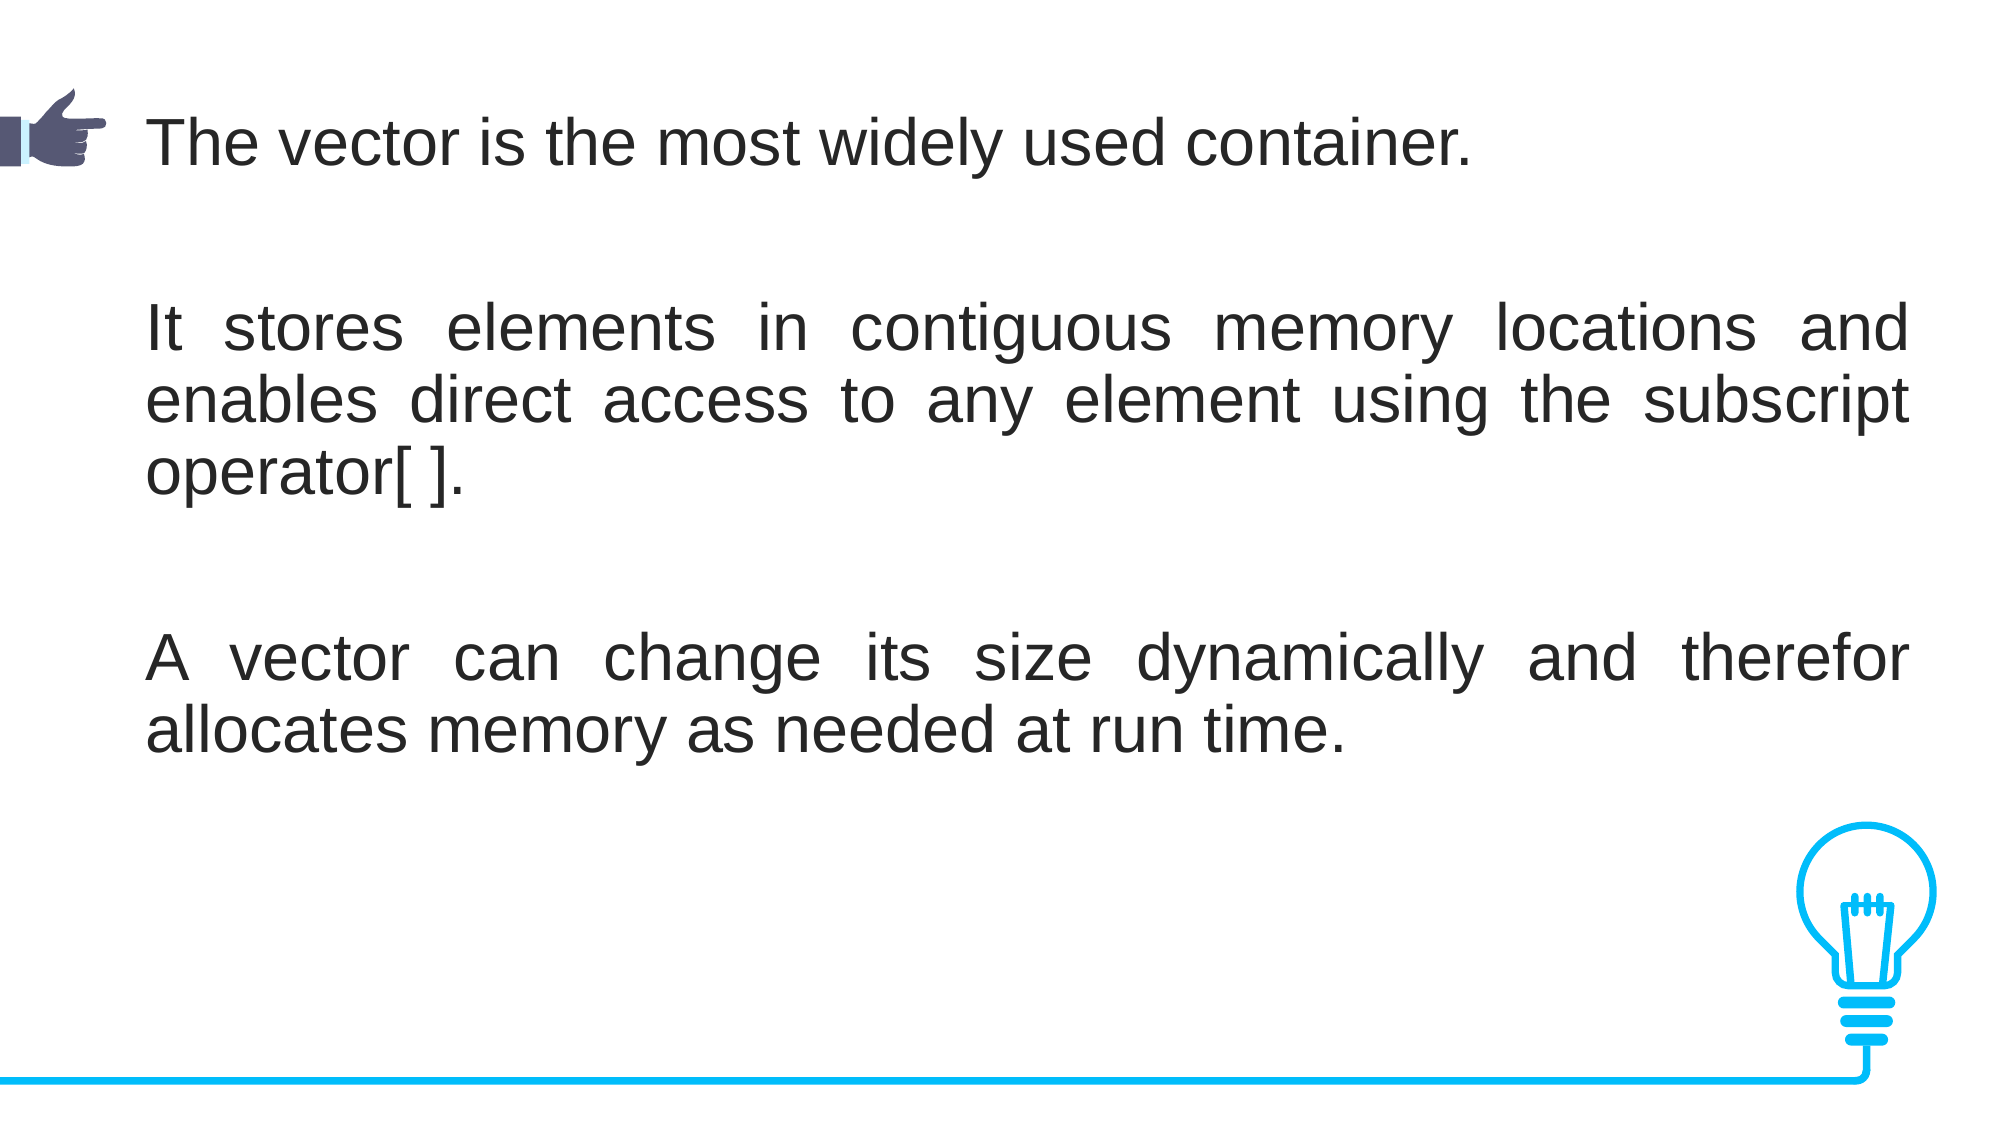

The vector is the most widely used container.

It stores elements in contiguous memory locations and enables direct access to any element using the subscript operator[ ].

A vector can change its size dynamically and therefor allocates memory as needed at run time.